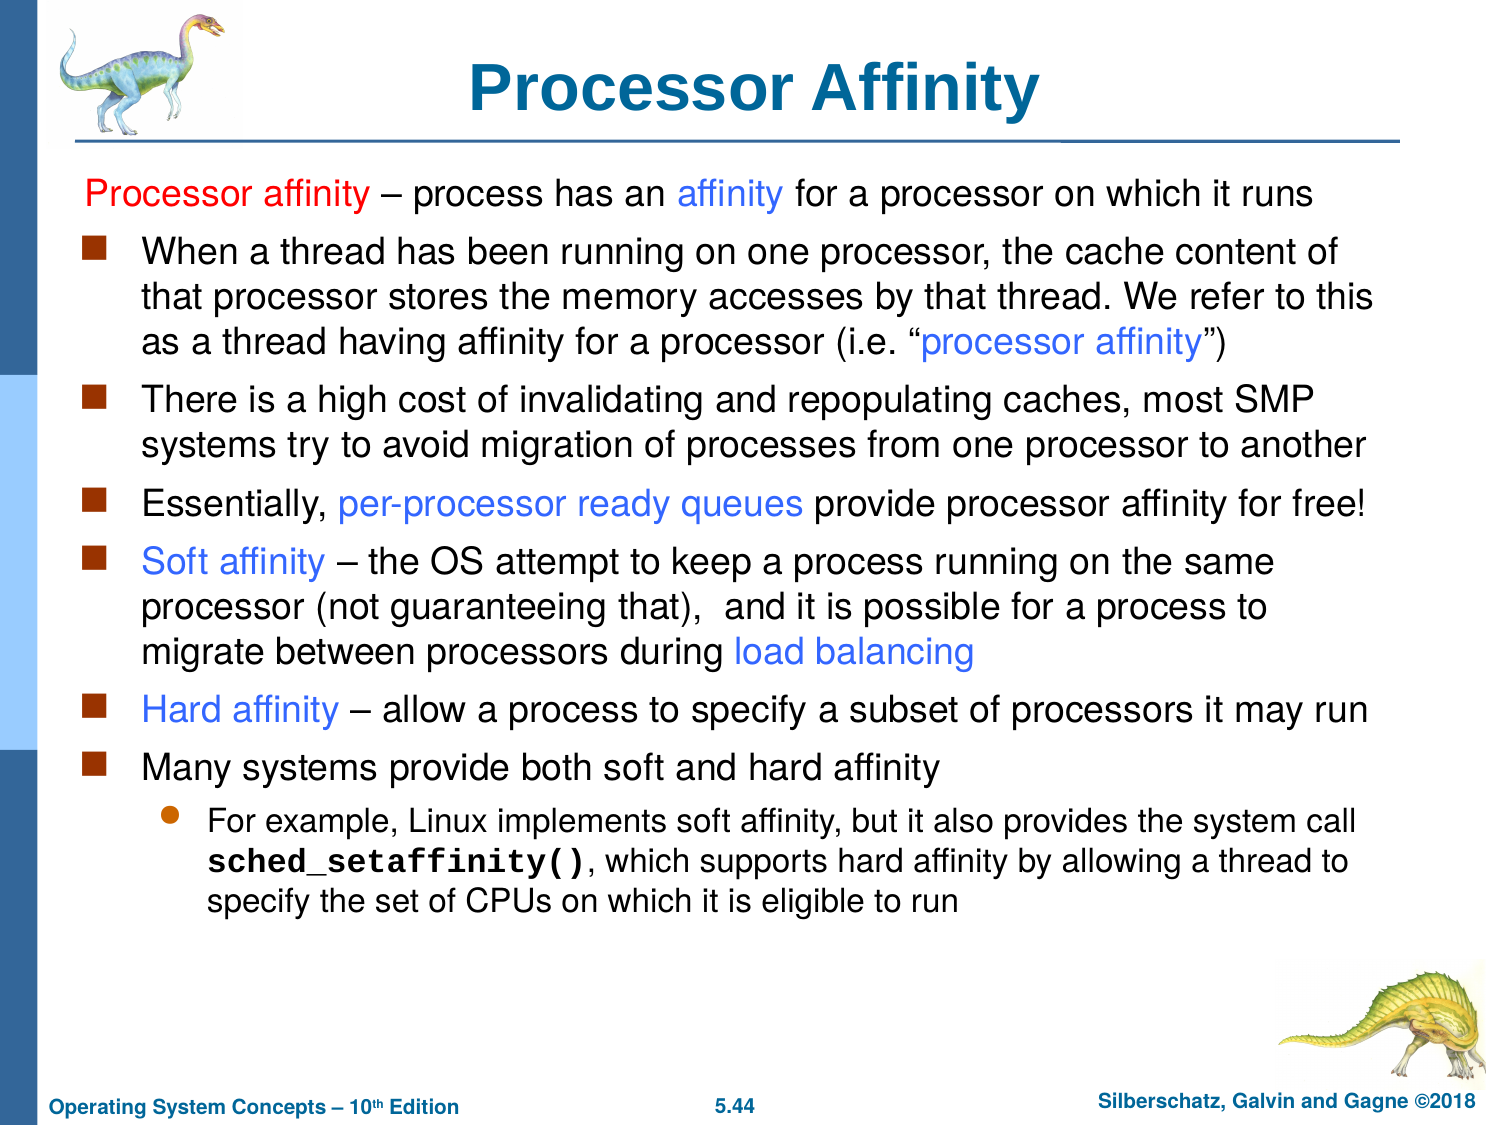

# Processor Affinity
Processor affinity – process has an affinity for a processor on which it runs
When a thread has been running on one processor, the cache content of that processor stores the memory accesses by that thread. We refer to this as a thread having affinity for a processor (i.e. “processor affinity”)
There is a high cost of invalidating and repopulating caches, most SMP systems try to avoid migration of processes from one processor to another
Essentially, per-processor ready queues provide processor affinity for free!
Soft affinity – the OS attempt to keep a process running on the same processor (not guaranteeing that),  and it is possible for a process to migrate between processors during load balancing
Hard affinity – allow a process to specify a subset of processors it may run
Many systems provide both soft and hard affinity
For example, Linux implements soft affinity, but it also provides the system call sched_setaffinity(), which supports hard affinity by allowing a thread to specify the set of CPUs on which it is eligible to run